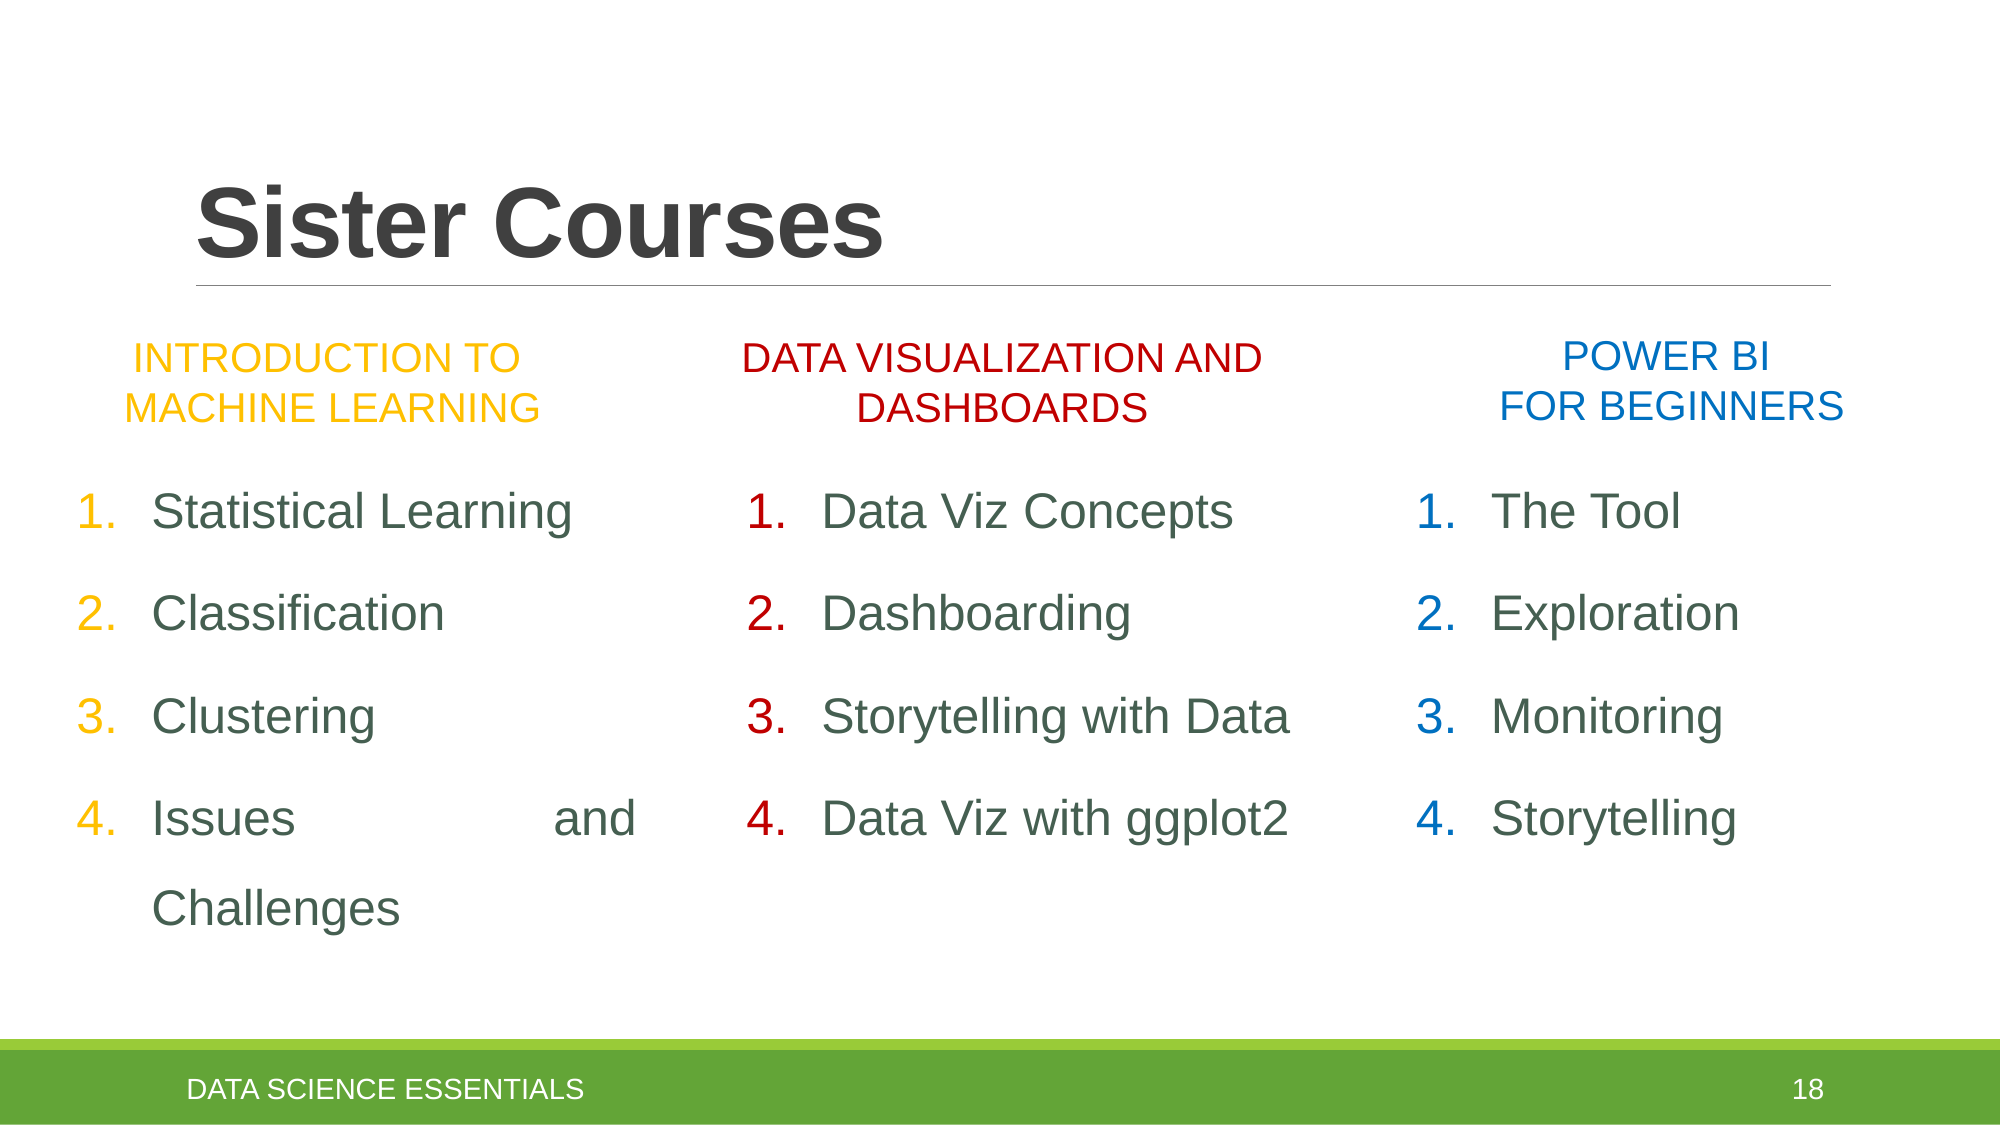

# Sister Courses
POWER BI
FOR BEGINNERS
InTRODUCTION TO
MACHINE LEARNING
Data visualization and Dashboards
Statistical Learning
Classification
Clustering
Issues and Challenges
Data Viz Concepts
Dashboarding
Storytelling with Data
Data Viz with ggplot2
The Tool
Exploration
Monitoring
Storytelling
DATA SCIENCE ESSENTIALS
18